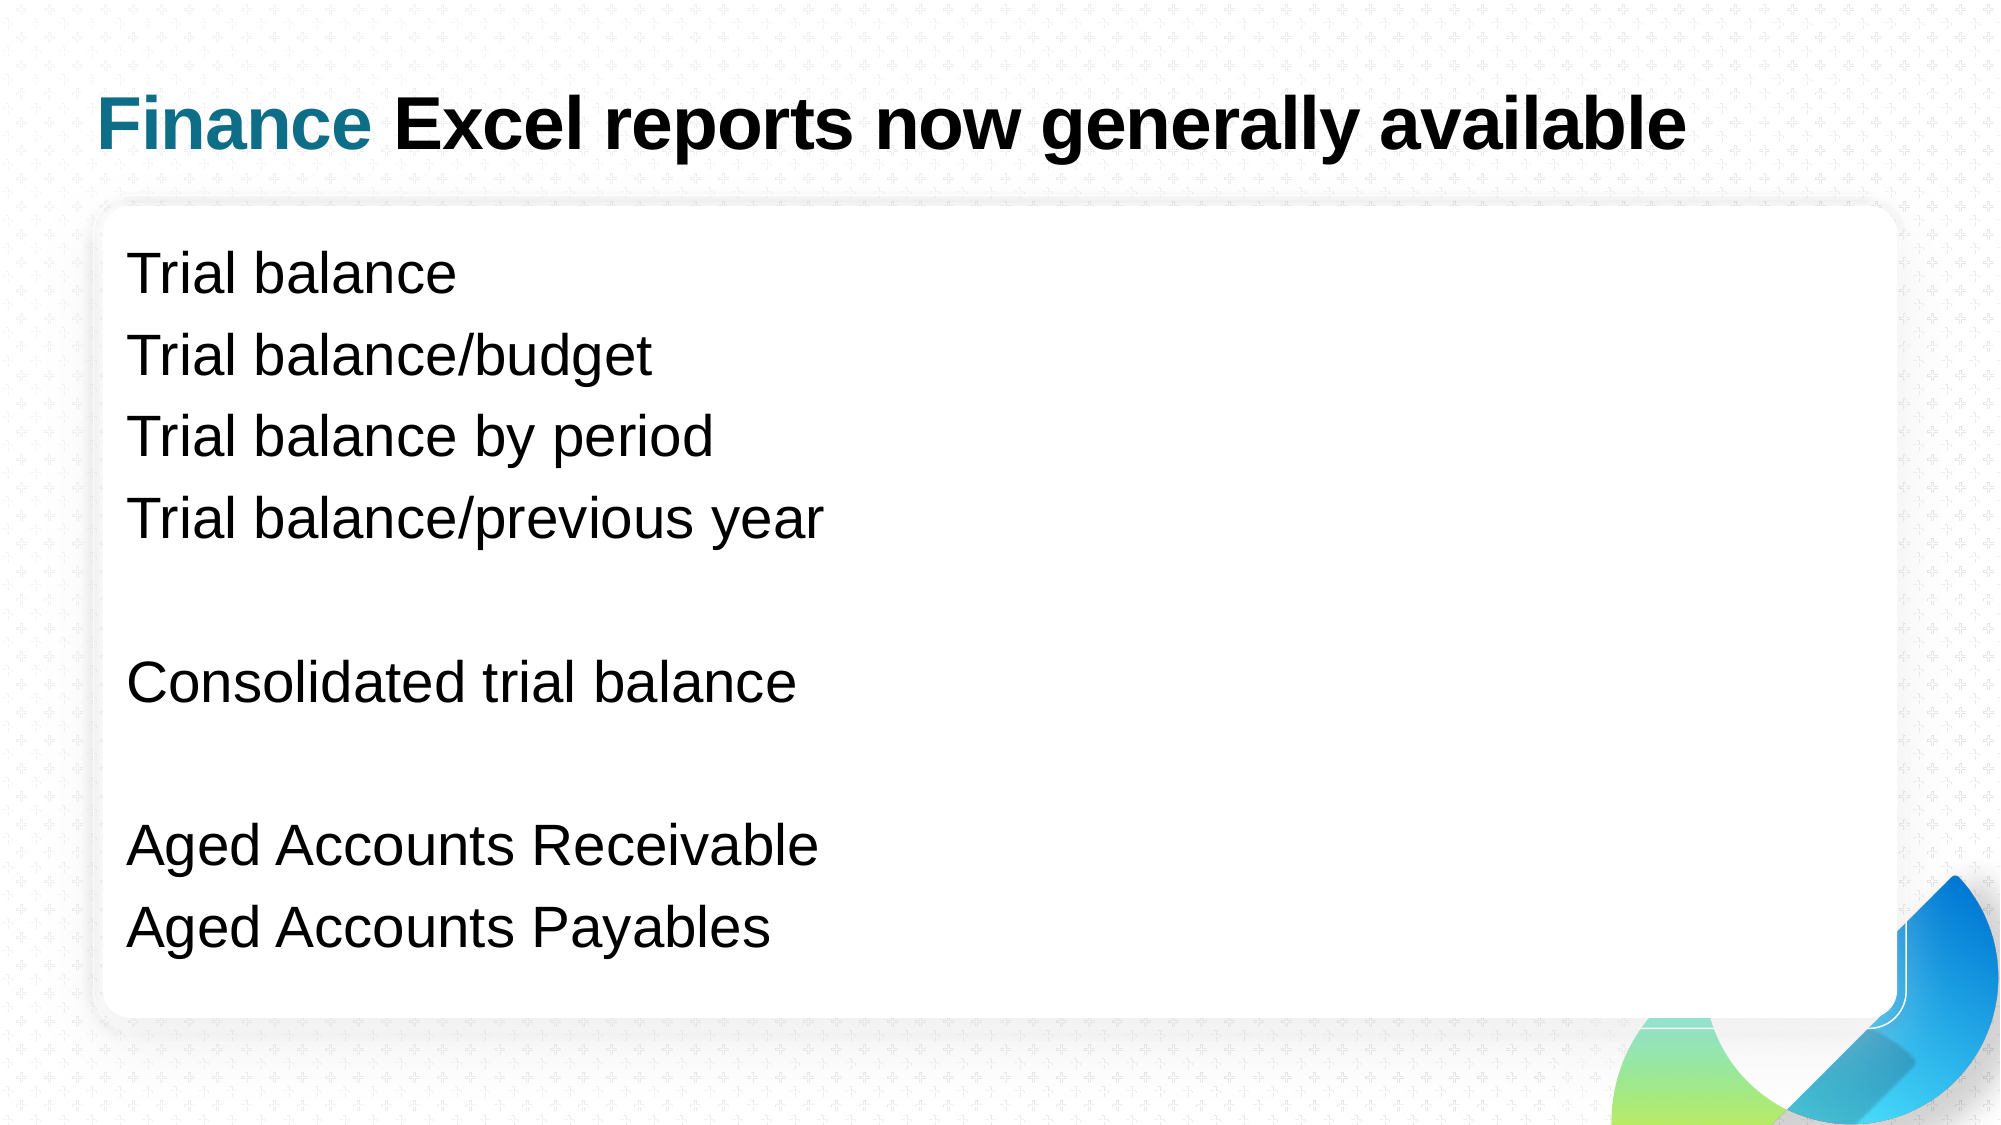

# Finance Excel reports now generally available
Trial balance
Trial balance/budget
Trial balance by period
Trial balance/previous year

Consolidated trial balance

Aged Accounts Receivable
Aged Accounts Payables